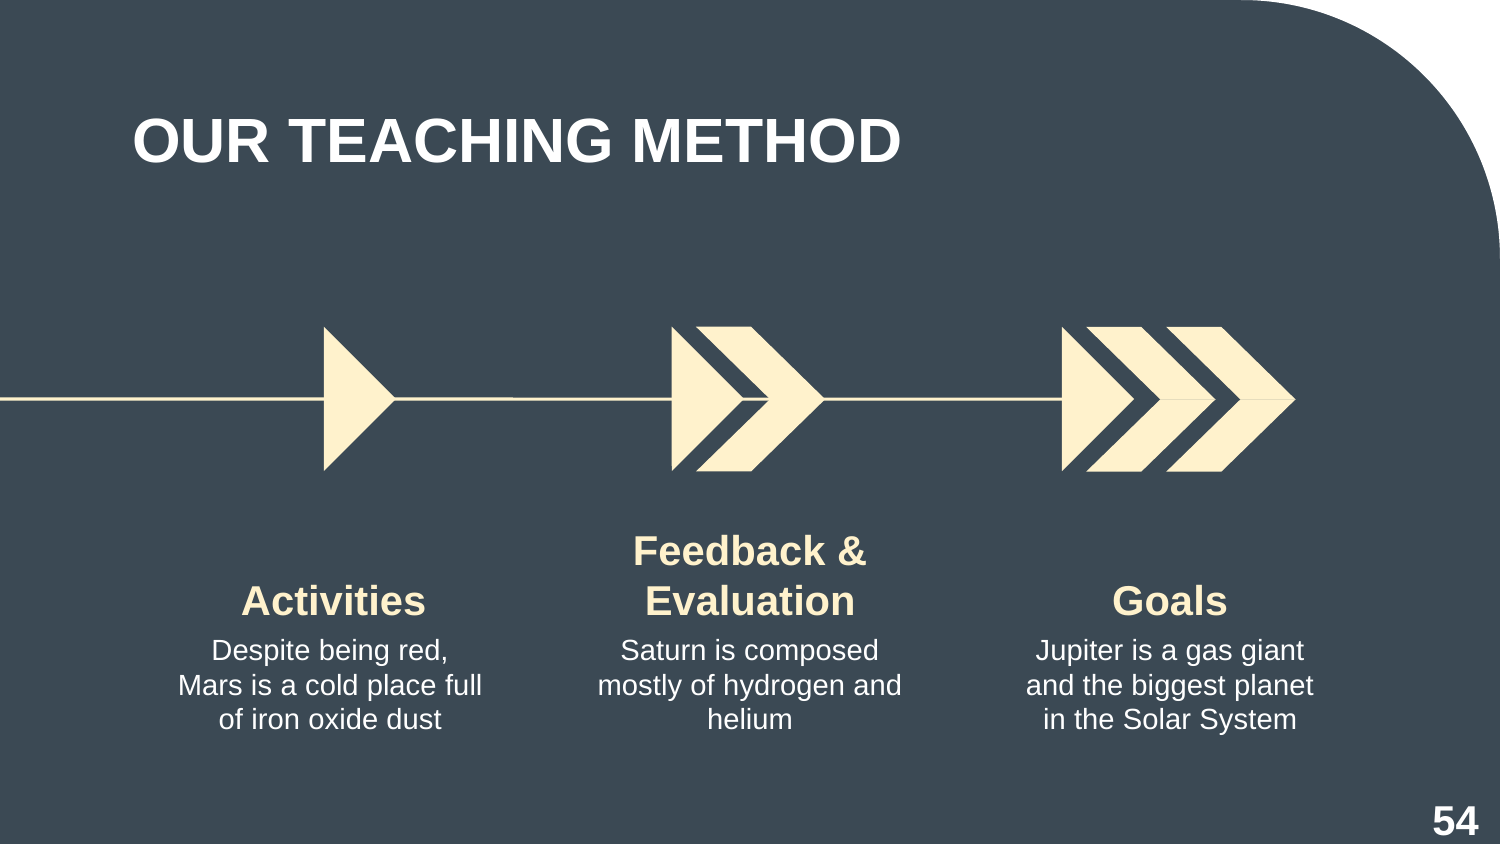

# OUR TEACHING METHOD

Goals
Activities
Feedback & Evaluation
Despite being red, Mars is a cold place full of iron oxide dust
Saturn is composed mostly of hydrogen and helium
Jupiter is a gas giant and the biggest planet in the Solar System
54